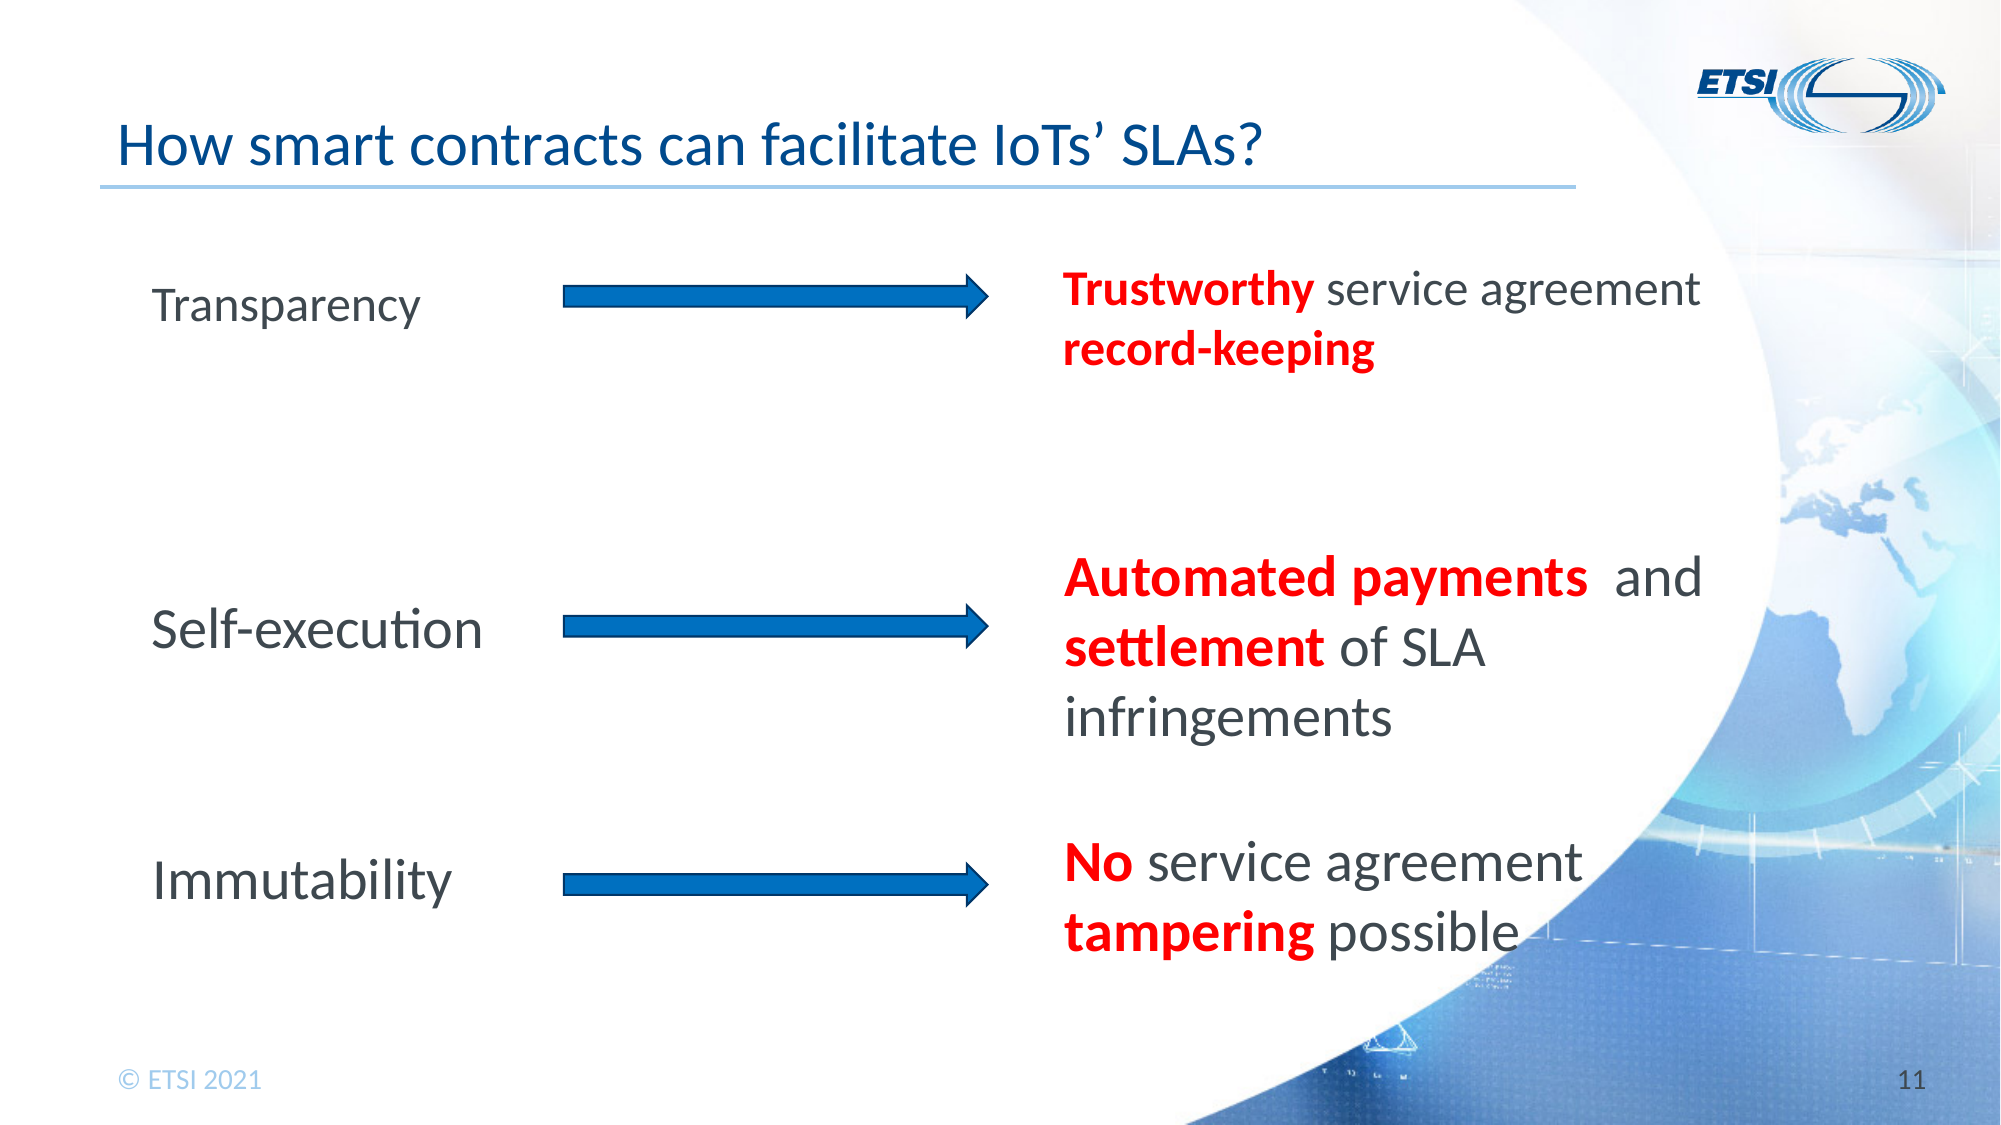

# How smart contracts can facilitate IoTs’ SLAs?
Trustworthy service agreement record-keeping
   Transparency

Automated payments  and settlement of SLA infringements
Self-execution

No service agreement tampering possible
Immutability